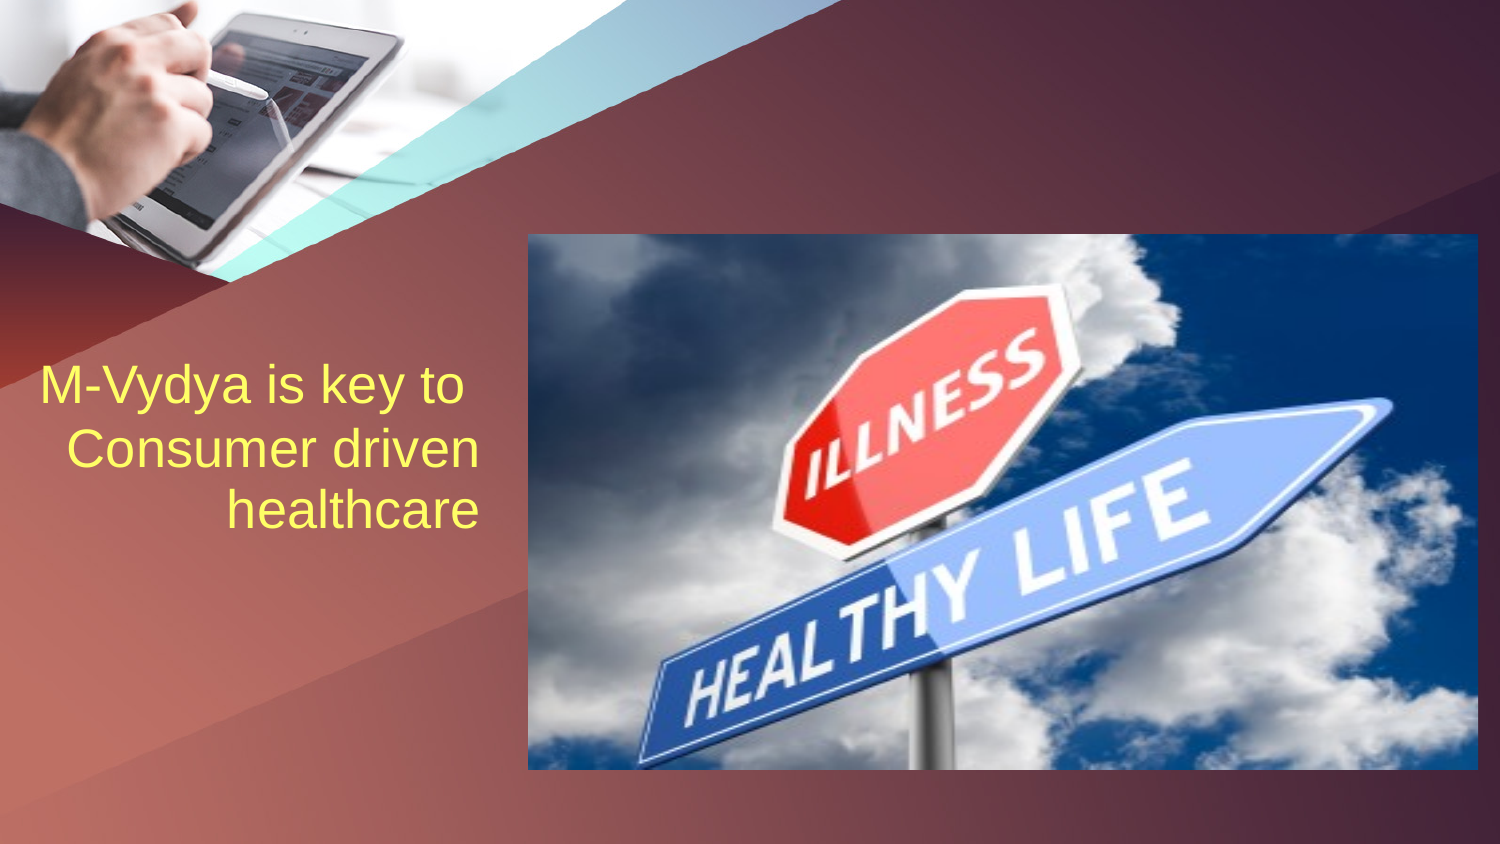

M-Vydya is key to  Consumer driven
healthcare